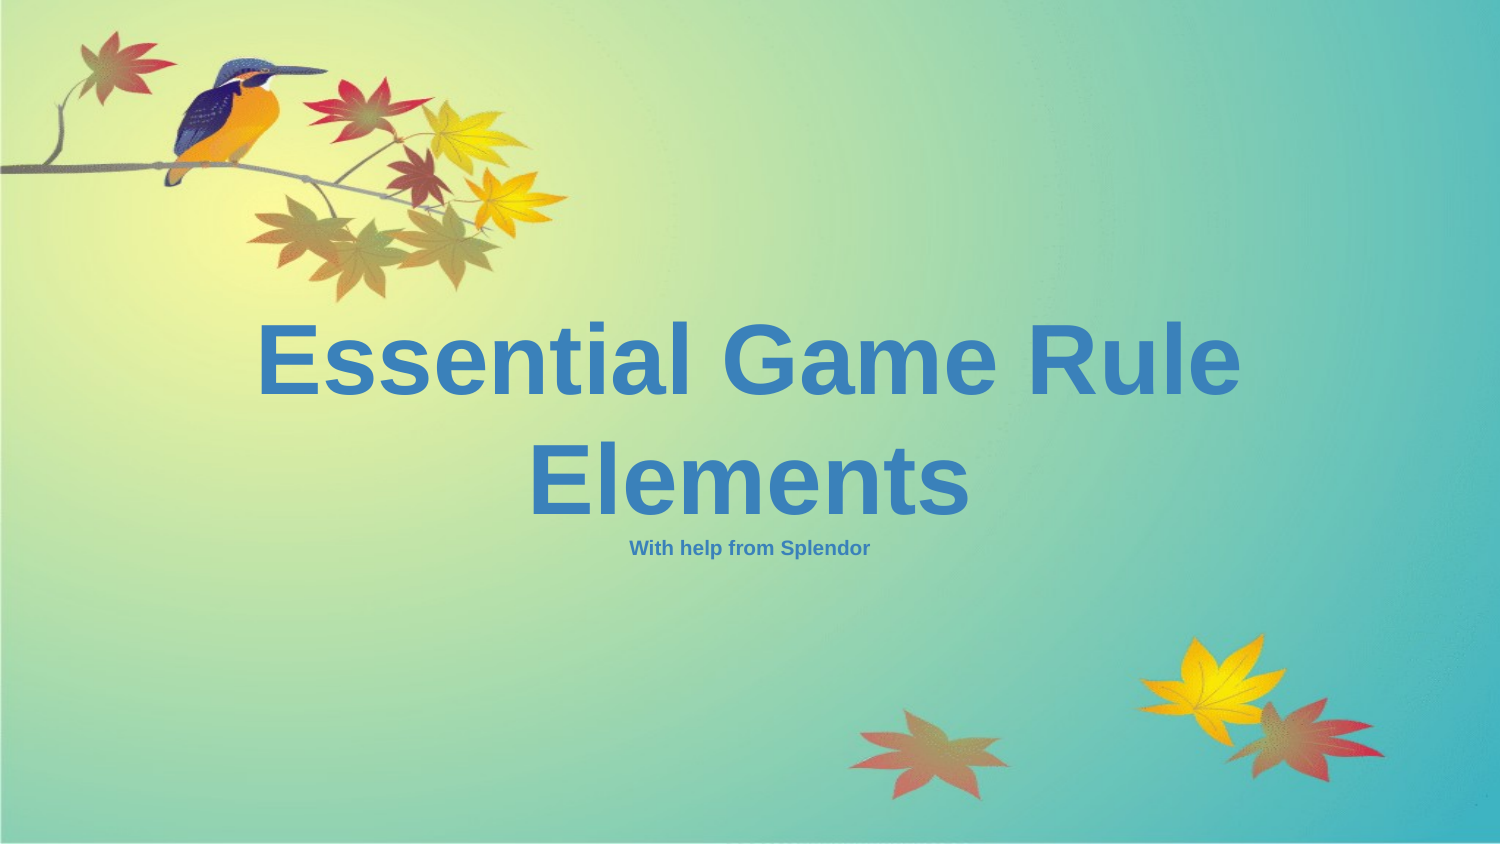

# Essential Game Rule Elements
With help from Splendor